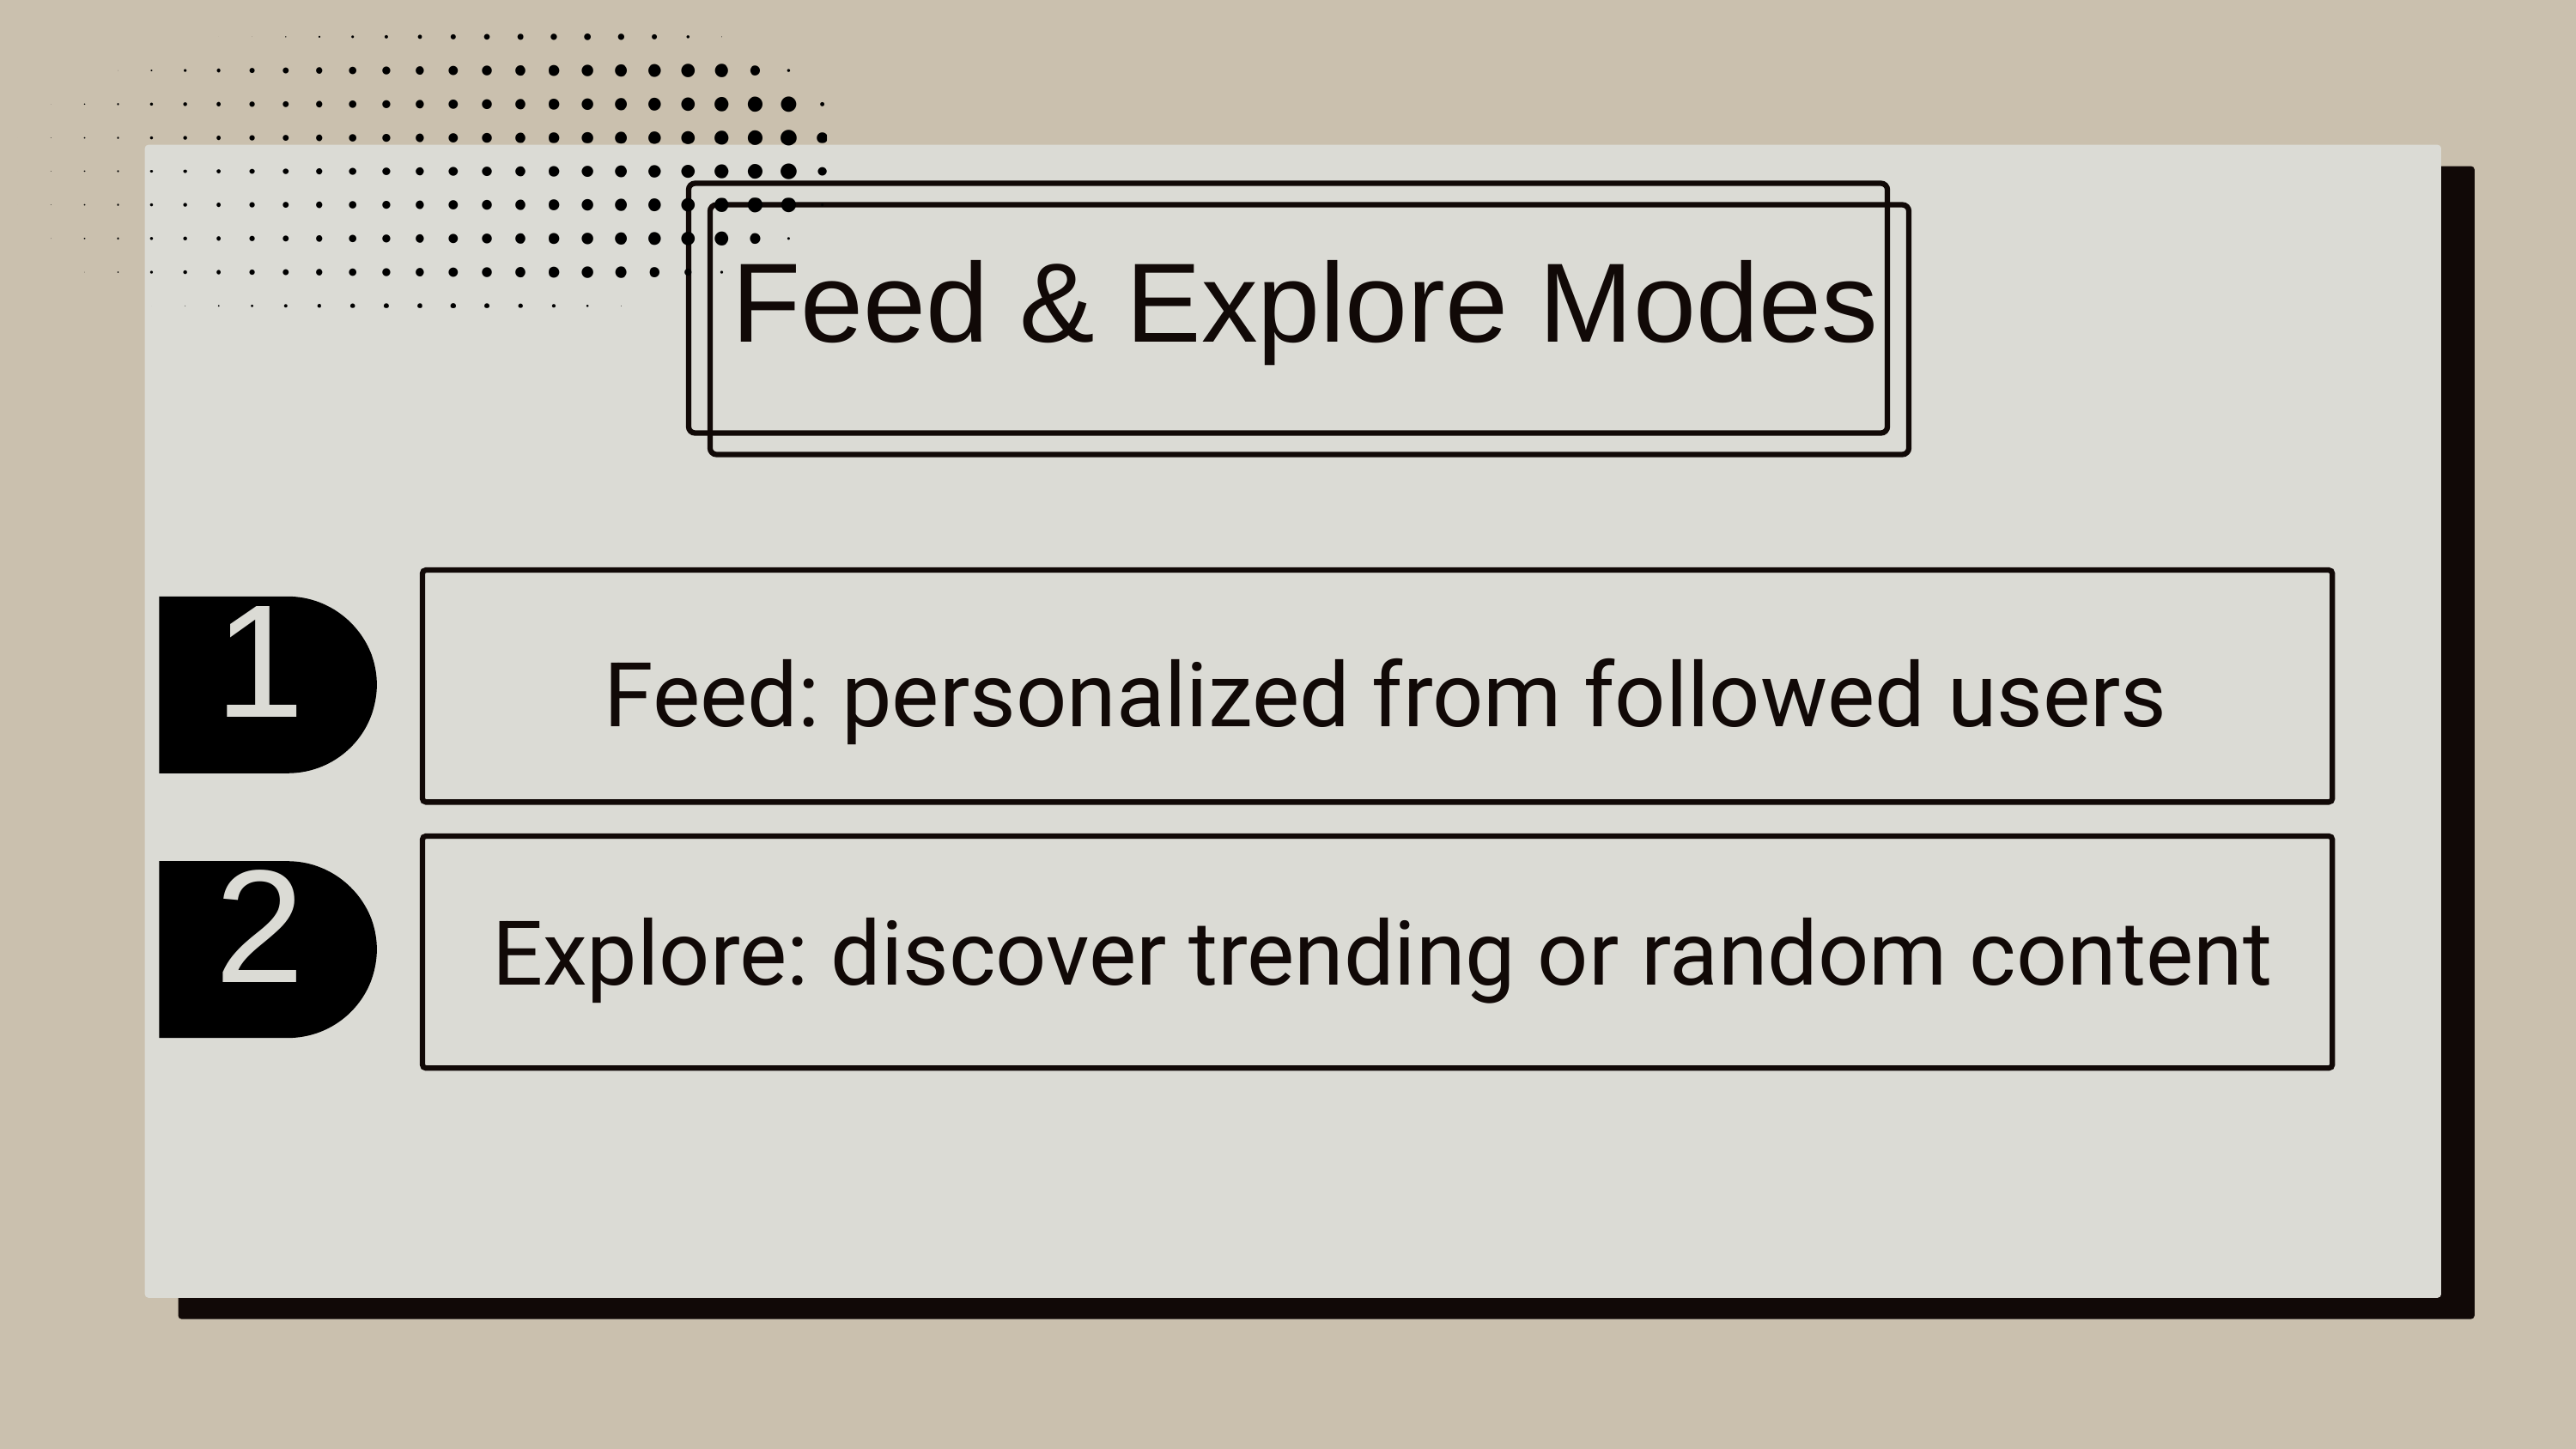

Feed & Explore Modes

1
Feed: personalized from followed users

2
Explore: discover trending or random content